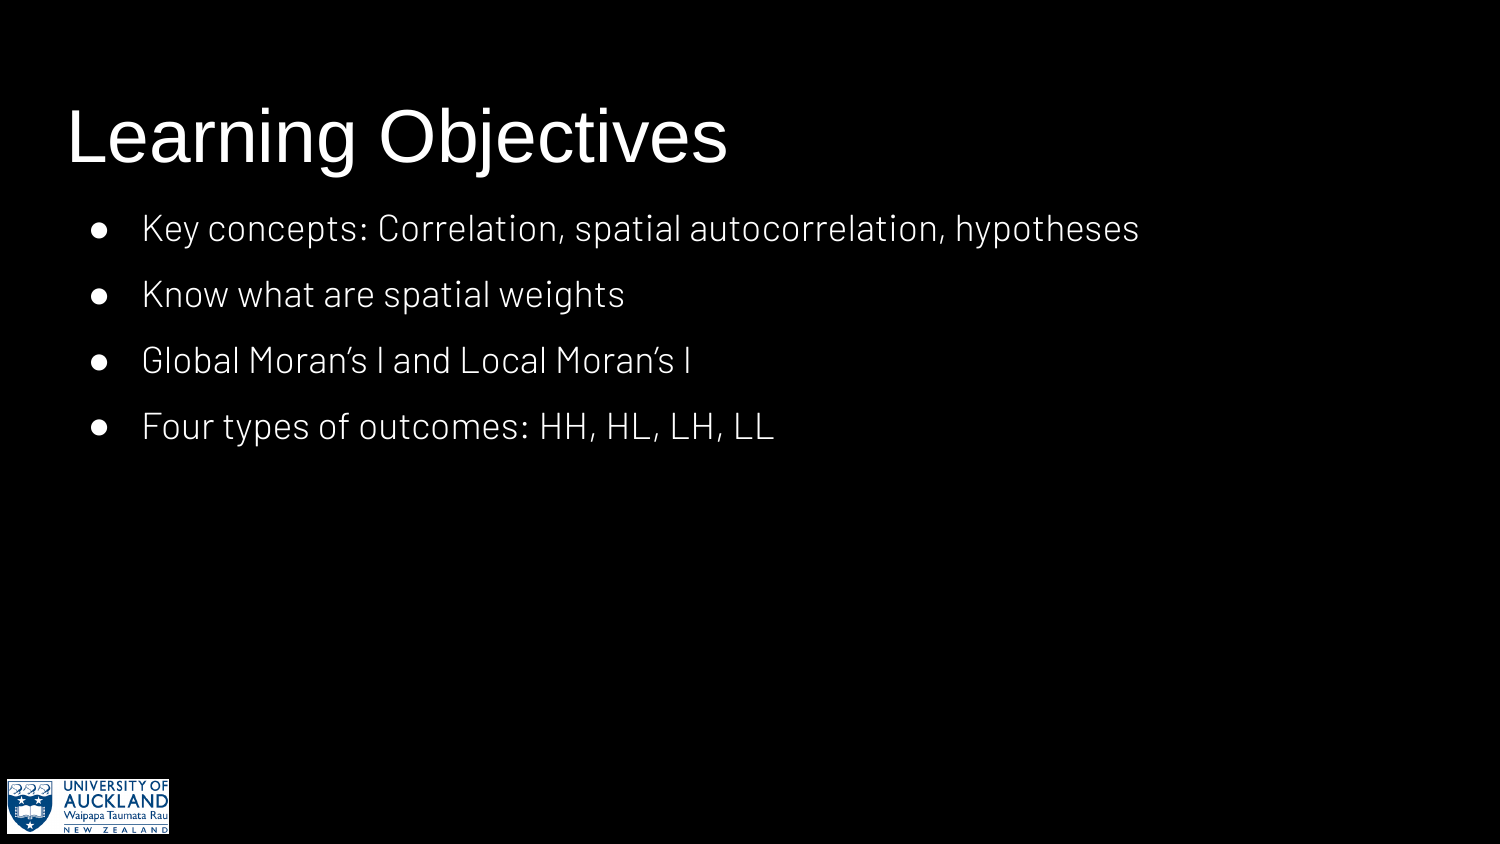

# Learning Objectives
Key concepts: Correlation, spatial autocorrelation, hypotheses
Know what are spatial weights
Global Moran’s I and Local Moran’s I
Four types of outcomes: HH, HL, LH, LL